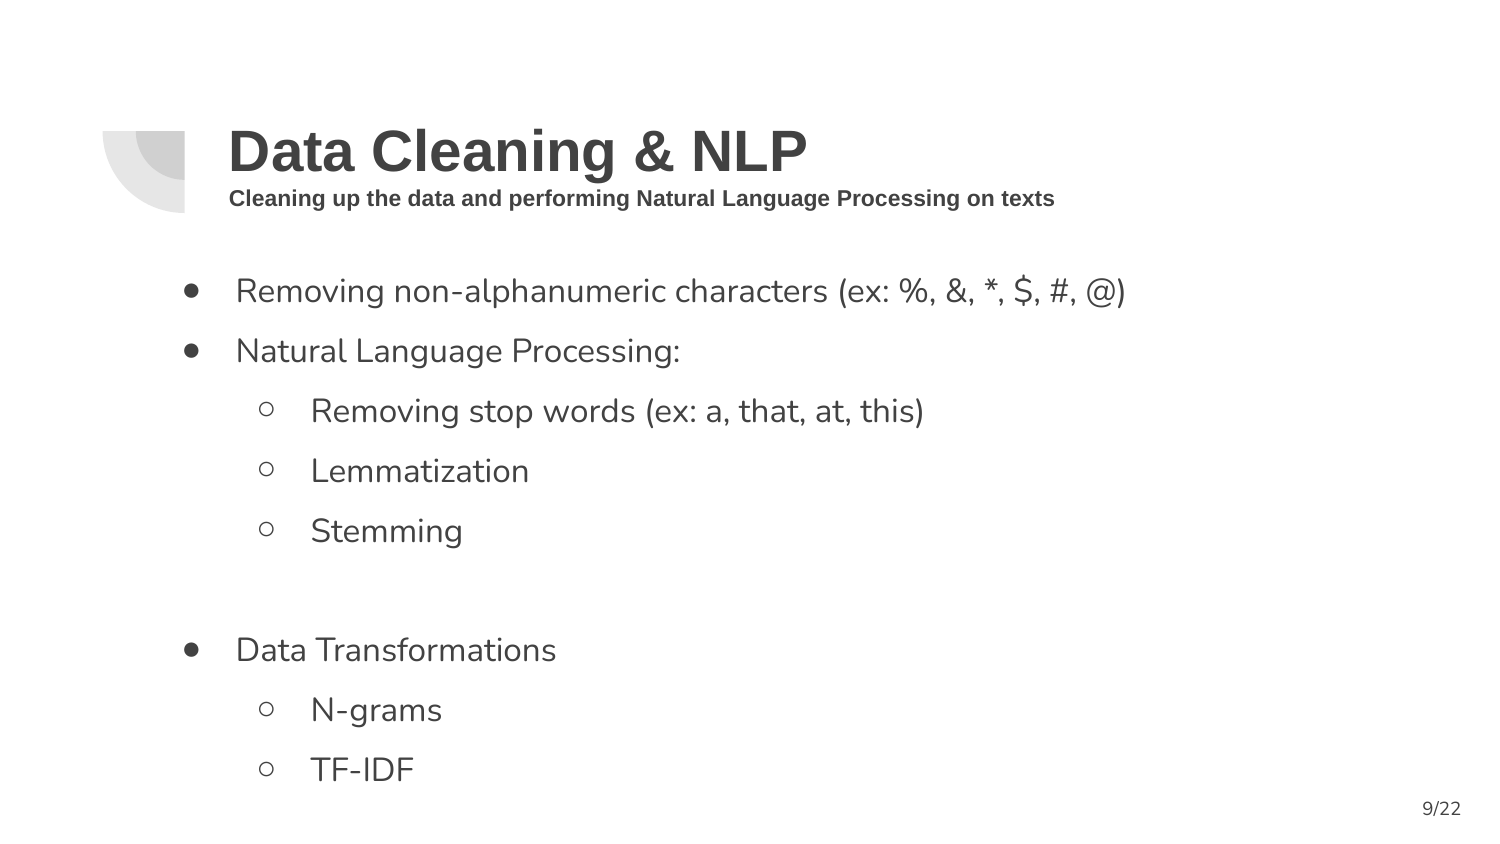

# Data Cleaning & NLP
Cleaning up the data and performing Natural Language Processing on texts
Removing non-alphanumeric characters (ex: %, &, *, $, #, @)
Natural Language Processing:
Removing stop words (ex: a, that, at, this)
Lemmatization
Stemming

Data Transformations
N-grams
TF-IDF

9/22